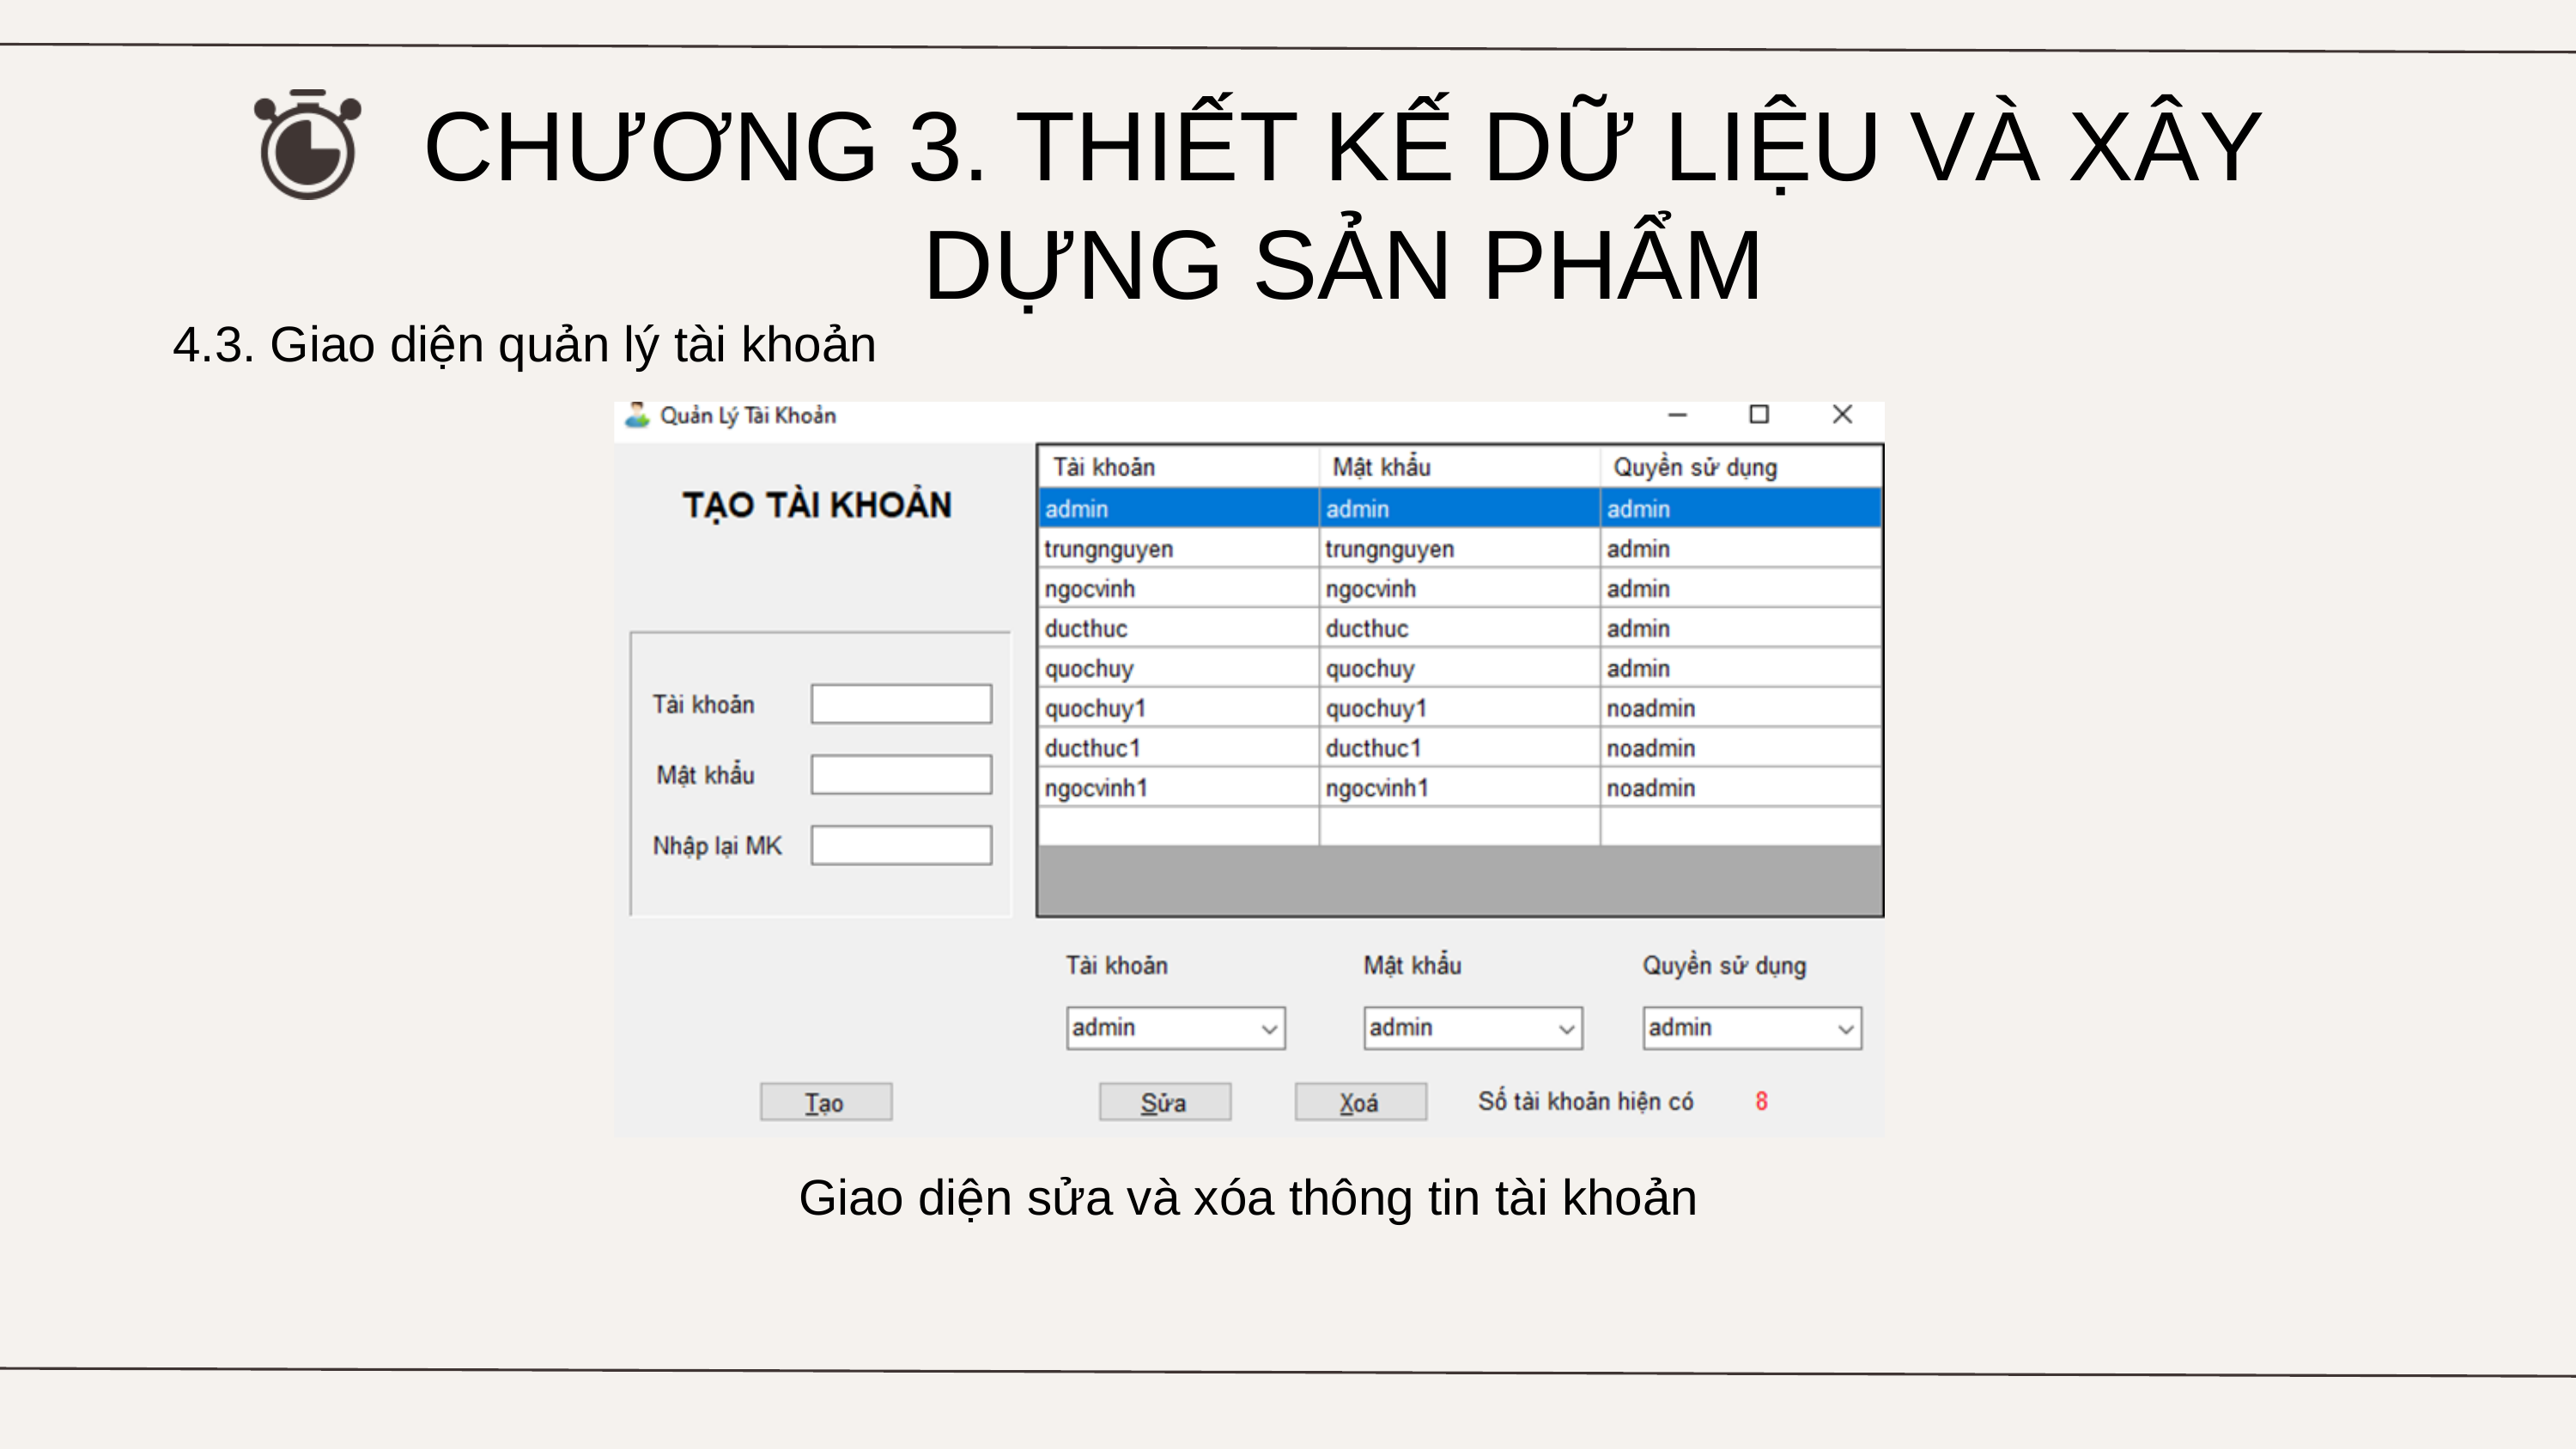

CHƯƠNG 3. THIẾT KẾ DỮ LIỆU VÀ XÂY DỰNG SẢN PHẨM

4.3. Giao diện quản lý tài khoản

Giao diện sửa và xóa thông tin tài khoản